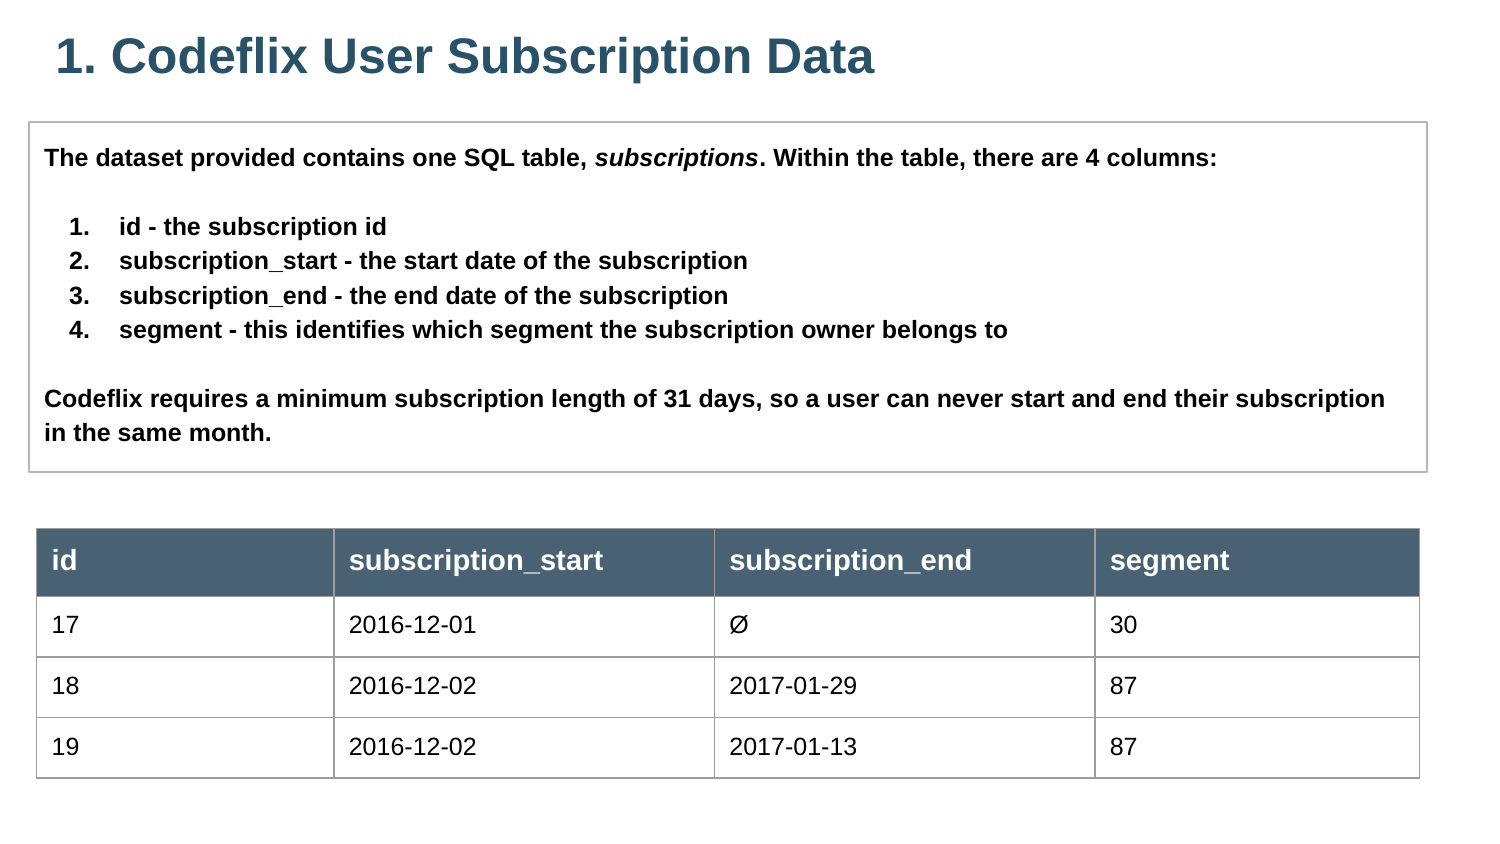

1. Codeflix User Subscription Data
The dataset provided contains one SQL table, subscriptions. Within the table, there are 4 columns:

id - the subscription id
subscription_start - the start date of the subscription
subscription_end - the end date of the subscription
segment - this identifies which segment the subscription owner belongs to

Codeflix requires a minimum subscription length of 31 days, so a user can never start and end their subscription in the same month.

| id | subscription\_start | subscription\_end | segment |
| --- | --- | --- | --- |
| 17 | 2016-12-01 | Ø | 30 |
| 18 | 2016-12-02 | 2017-01-29 | 87 |
| 19 | 2016-12-02 | 2017-01-13 | 87 |